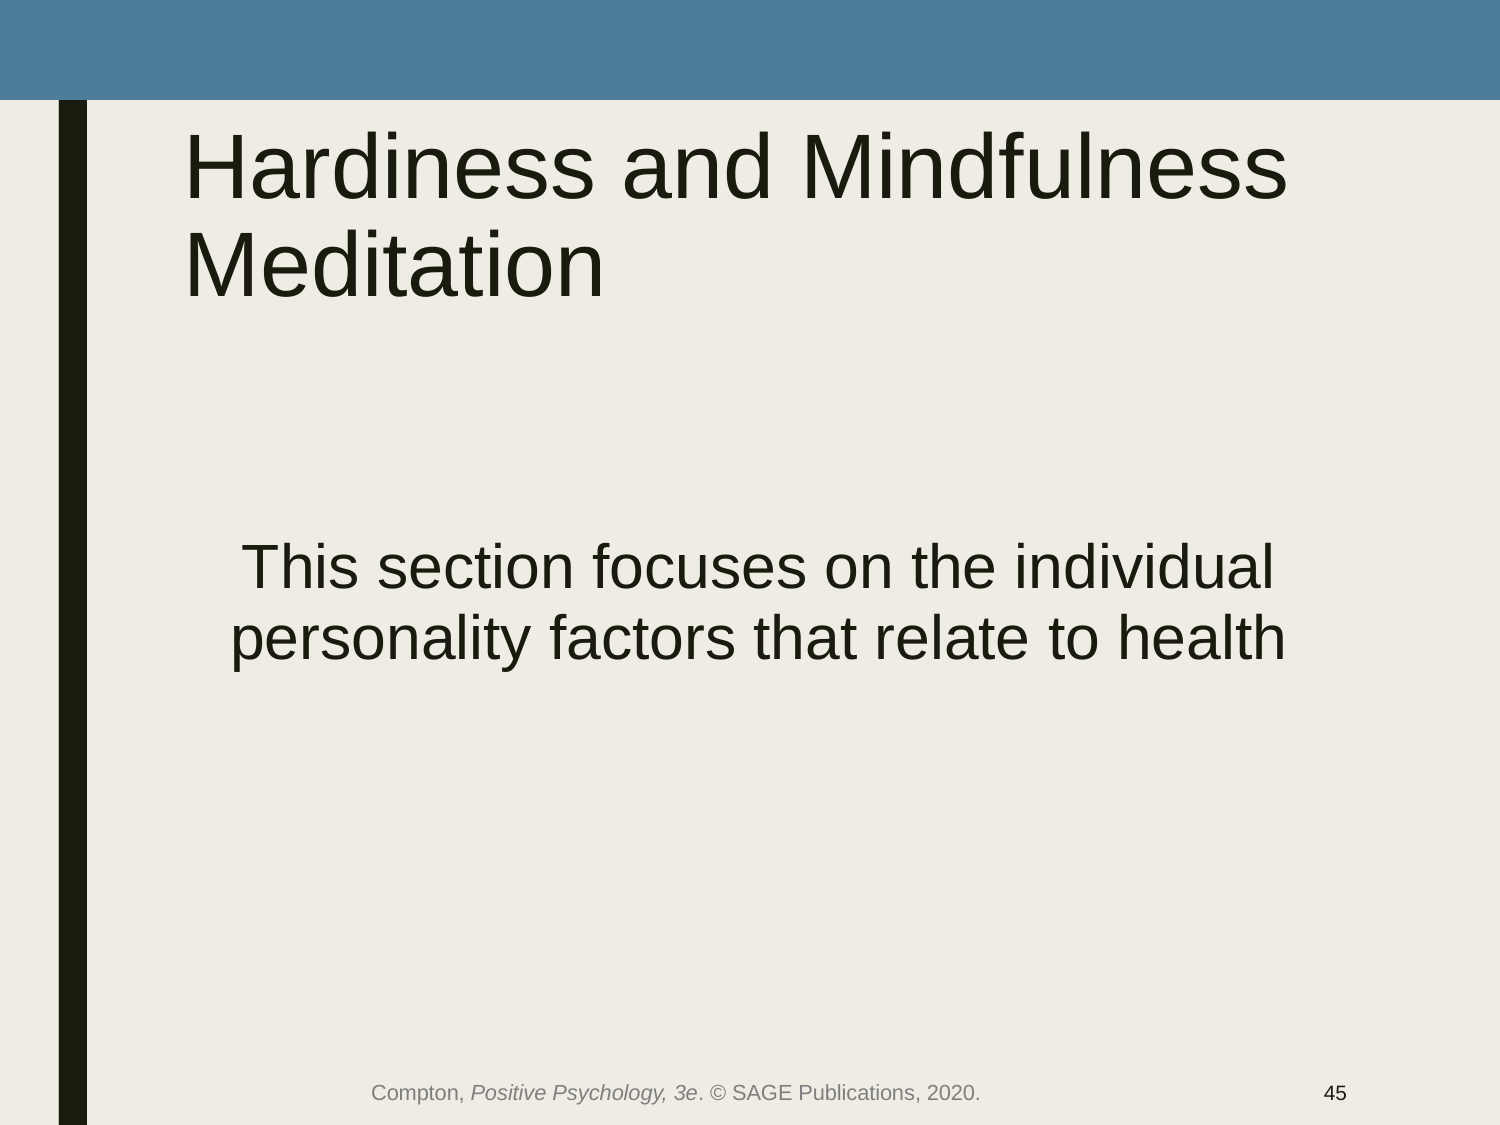

# Hardiness and Mindfulness Meditation
This section focuses on the individual personality factors that relate to health
Compton, Positive Psychology, 3e. © SAGE Publications, 2020.
45